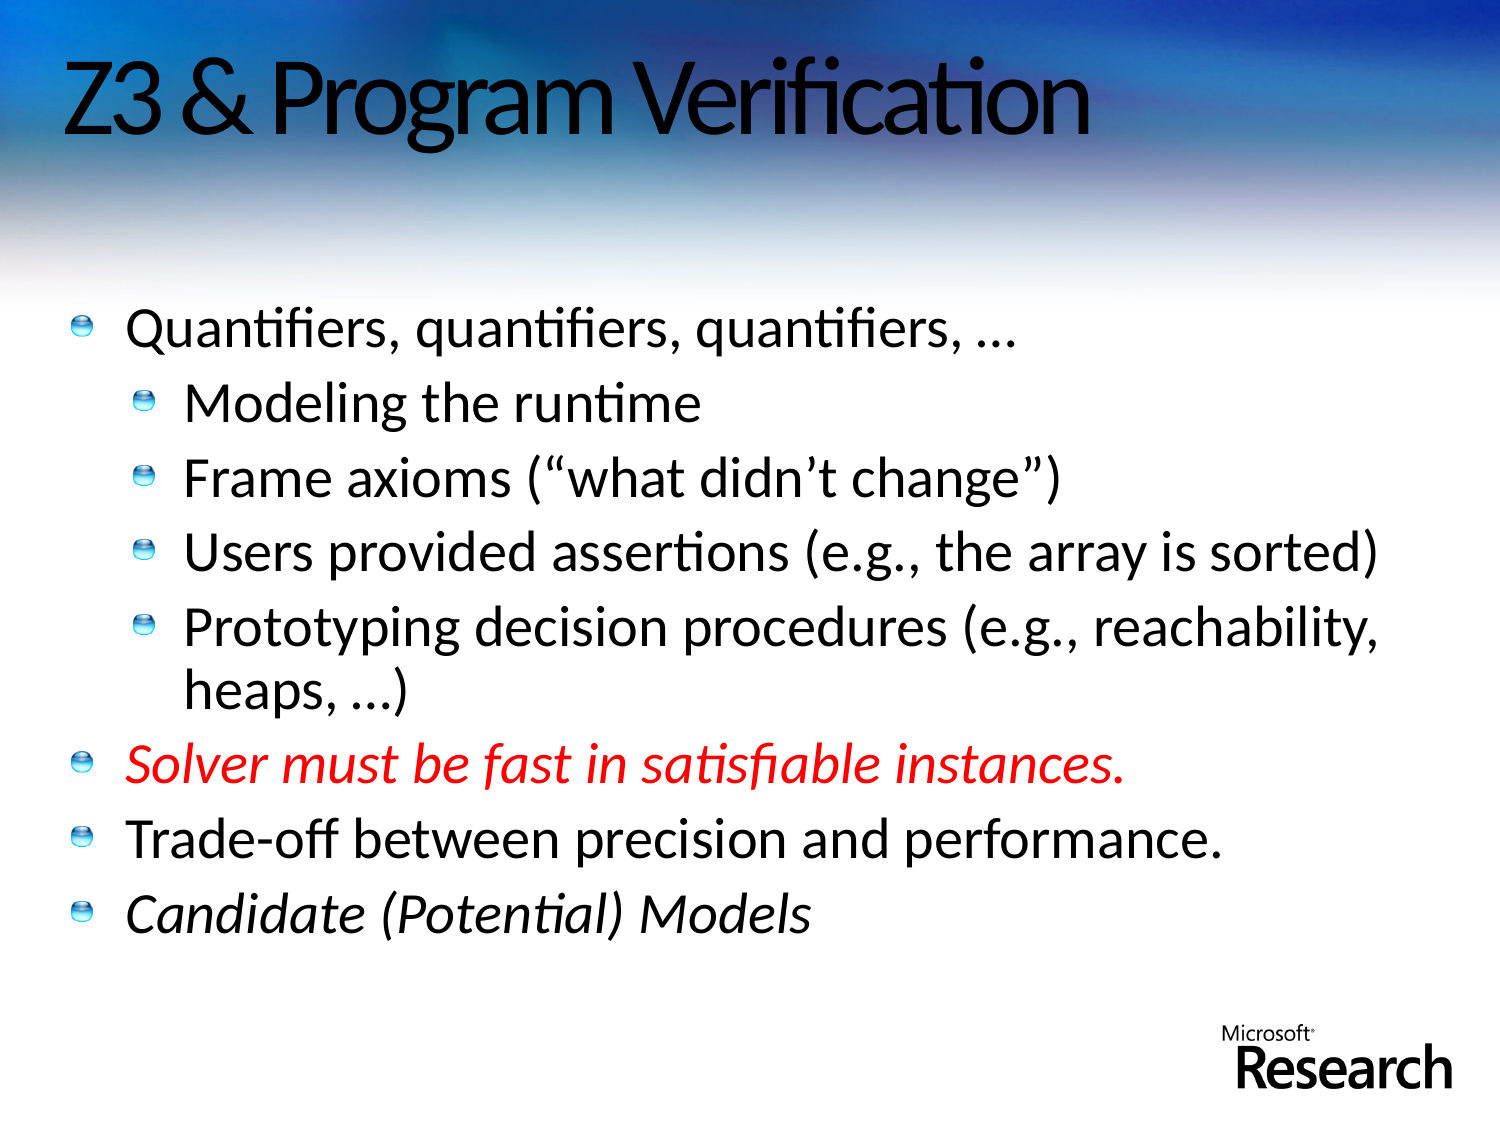

# Z3 & Program Verification
Quantifiers, quantifiers, quantifiers, …
Modeling the runtime
Frame axioms (“what didn’t change”)
Users provided assertions (e.g., the array is sorted)
Prototyping decision procedures (e.g., reachability, heaps, …)
Solver must be fast in satisfiable instances.
Trade-off between precision and performance.
Candidate (Potential) Models